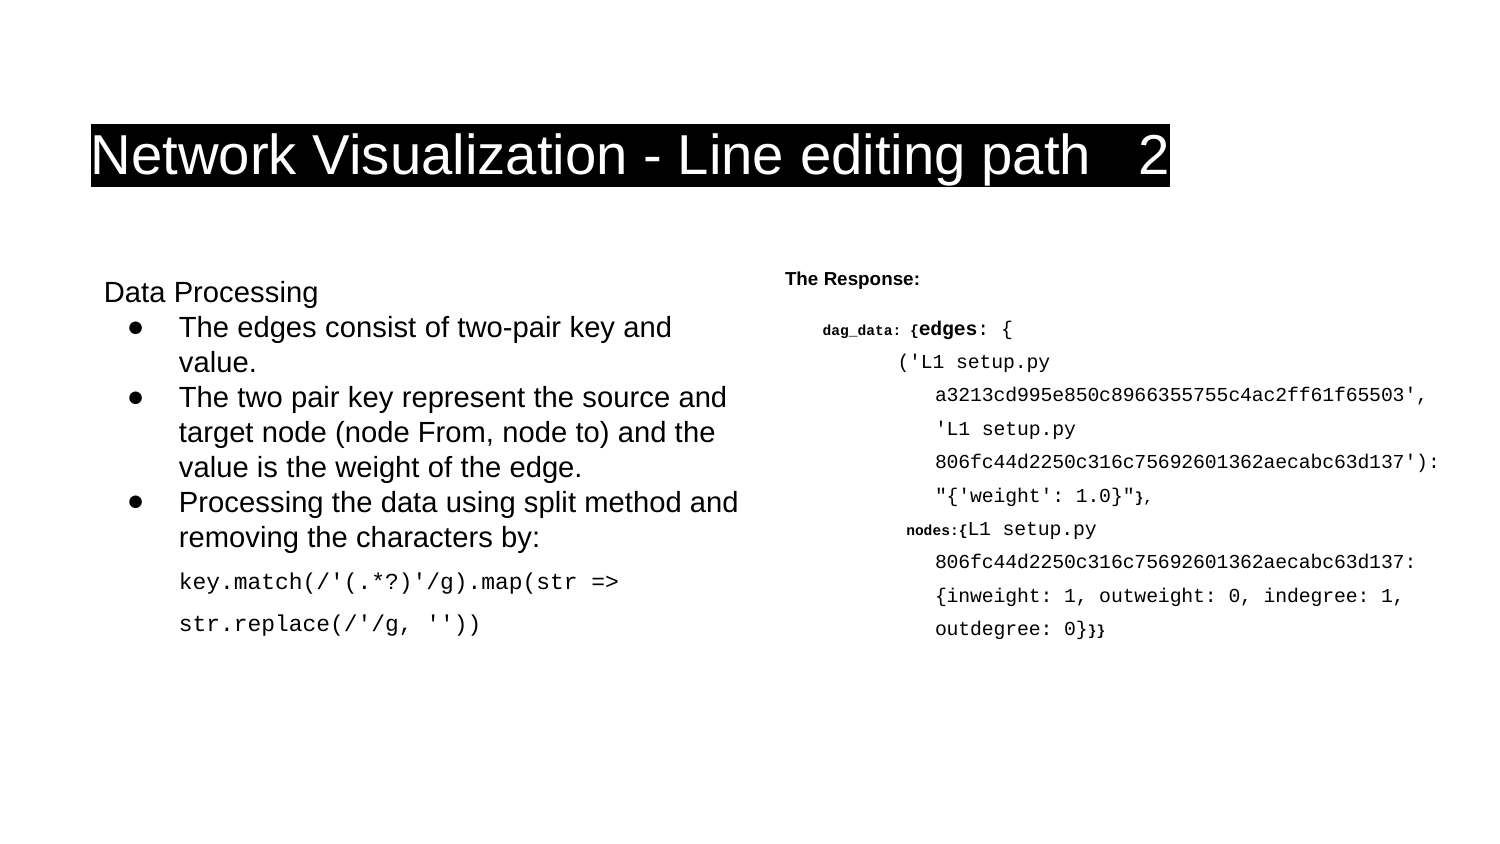

# Network Visualization - Line editing path   2
Data Processing
The edges consist of two-pair key and value.
The two pair key represent the source and target node (node From, node to) and the value is the weight of the edge.
Processing the data using split method and removing the characters by:
key.match(/'(.*?)'/g).map(str => str.replace(/'/g, ''))

The Response:
dag_data: {edges: {
('L1 setup.py a3213cd995e850c8966355755c4ac2ff61f65503', 'L1 setup.py 806fc44d2250c316c75692601362aecabc63d137'): "{'weight': 1.0}"},
 nodes:{L1 setup.py 806fc44d2250c316c75692601362aecabc63d137: {inweight: 1, outweight: 0, indegree: 1, outdegree: 0}}}